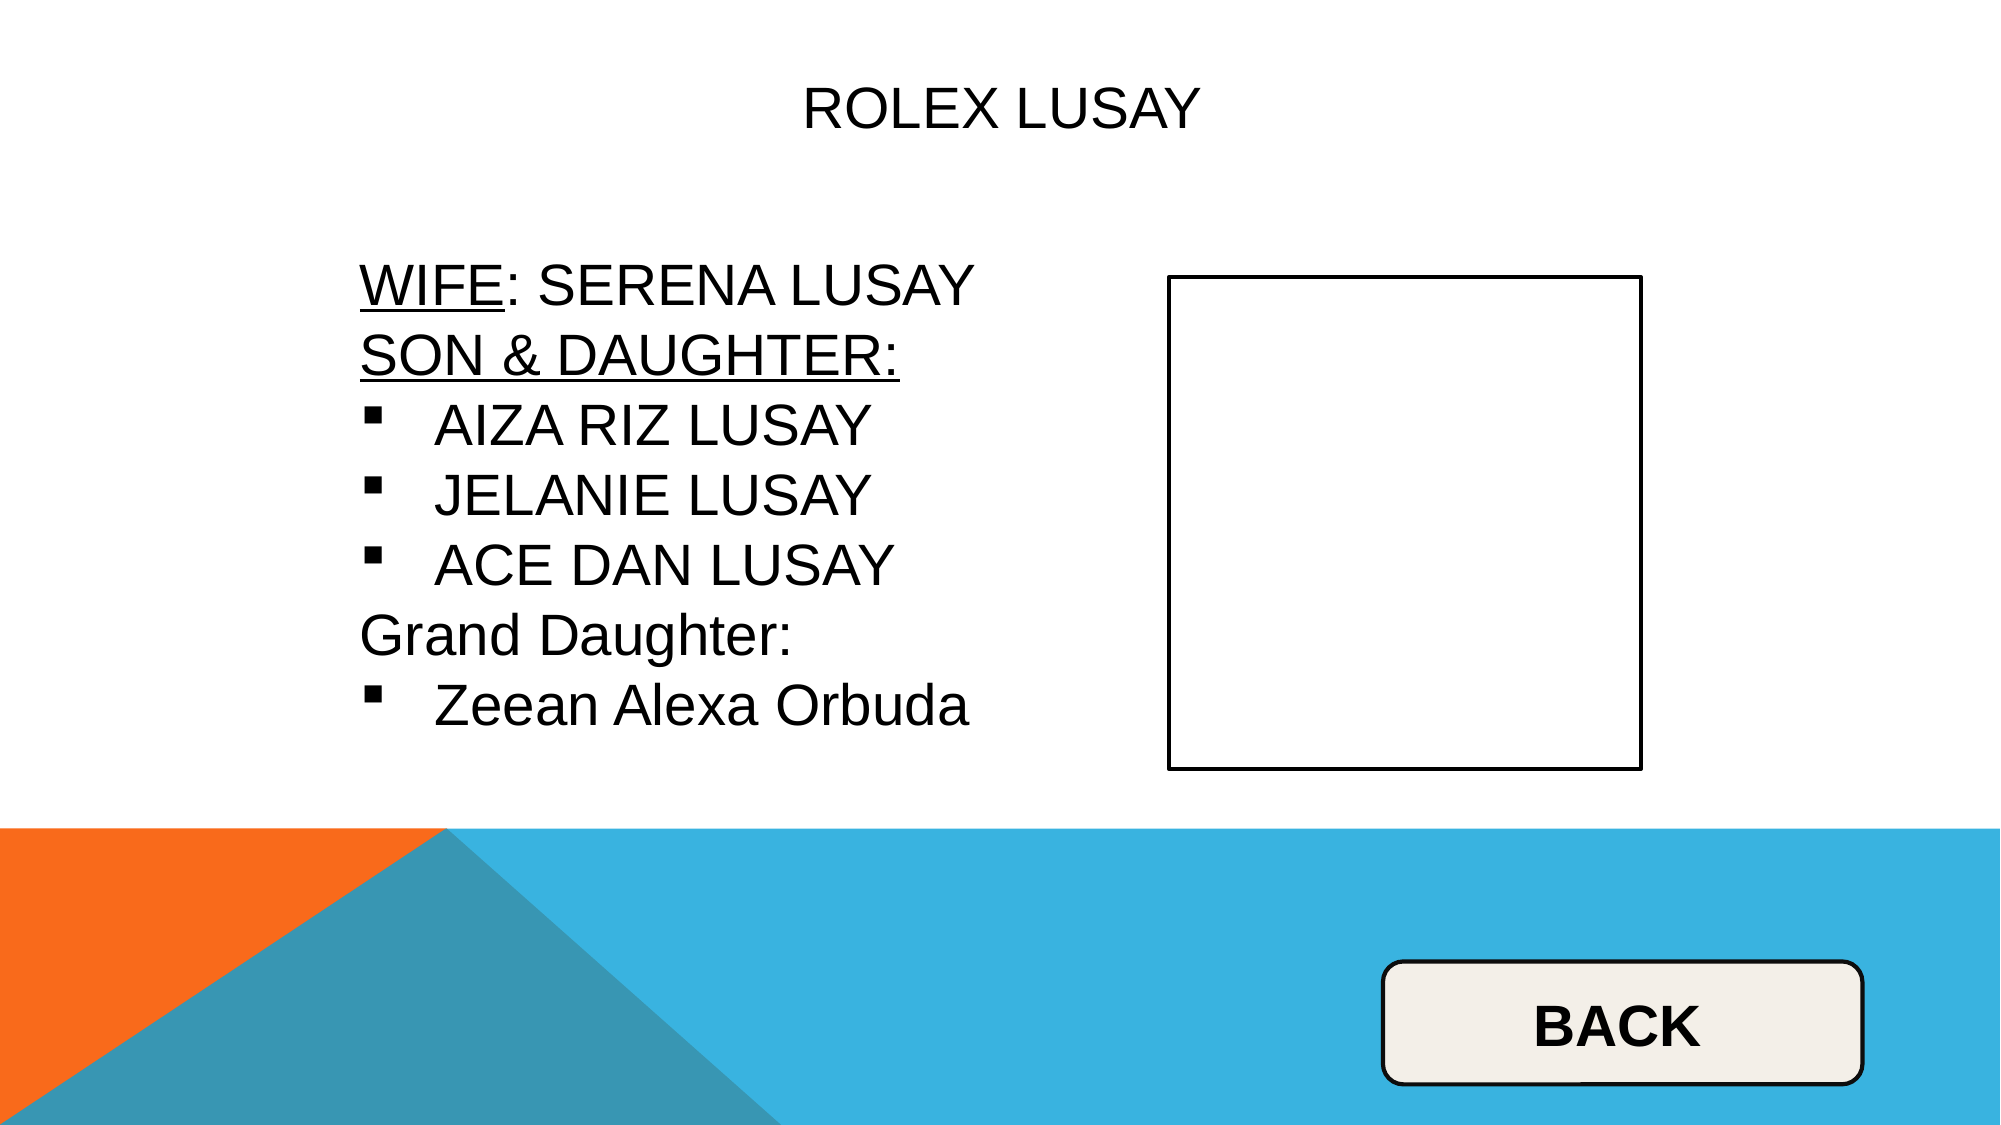

# ROLEX LUSAY
WIFE: SERENA LUSAY
SON & DAUGHTER:
AIZA RIZ LUSAY
JELANIE LUSAY
ACE DAN LUSAY
Grand Daughter:
Zeean Alexa Orbuda

BACK